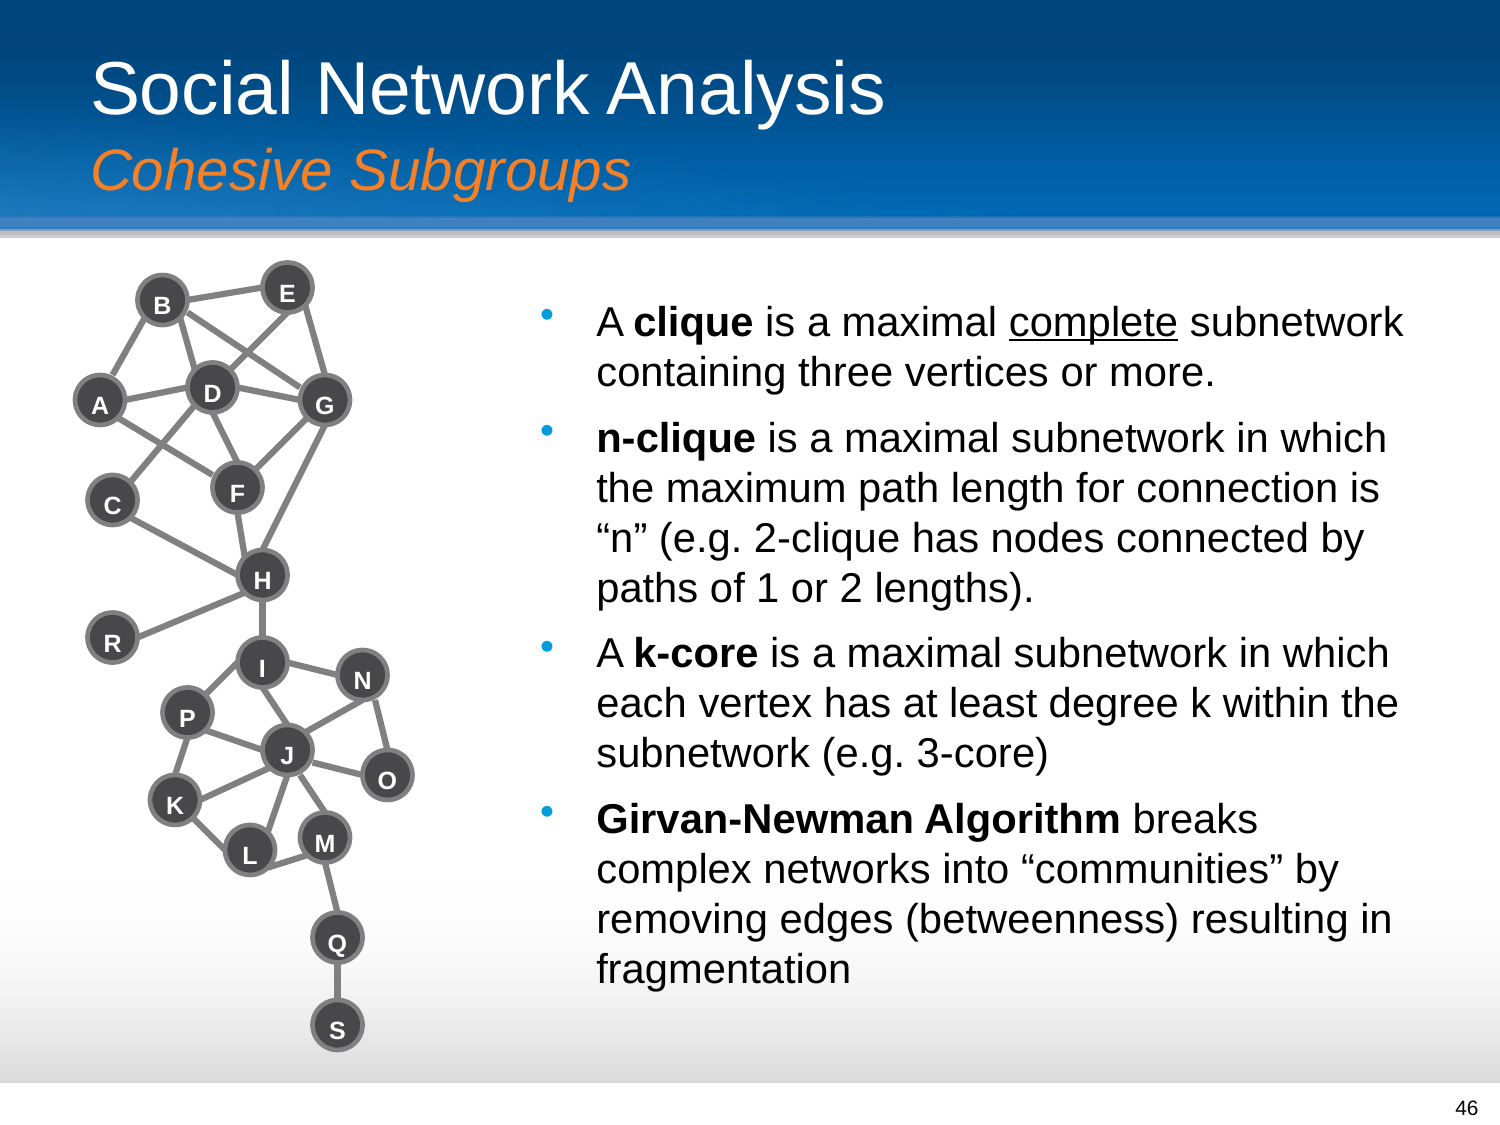

# Social Network Analysis
Cohesive Subgroups
E
B
D
A
G
F
C
H
R
I
N
P
J
O
K
M
L
Q
S
A clique is a maximal complete subnetwork containing three vertices or more.
n-clique is a maximal subnetwork in which the maximum path length for connection is “n” (e.g. 2-clique has nodes connected by paths of 1 or 2 lengths).
A k-core is a maximal subnetwork in which each vertex has at least degree k within the subnetwork (e.g. 3-core)
Girvan-Newman Algorithm breaks complex networks into “communities” by removing edges (betweenness) resulting in fragmentation

46